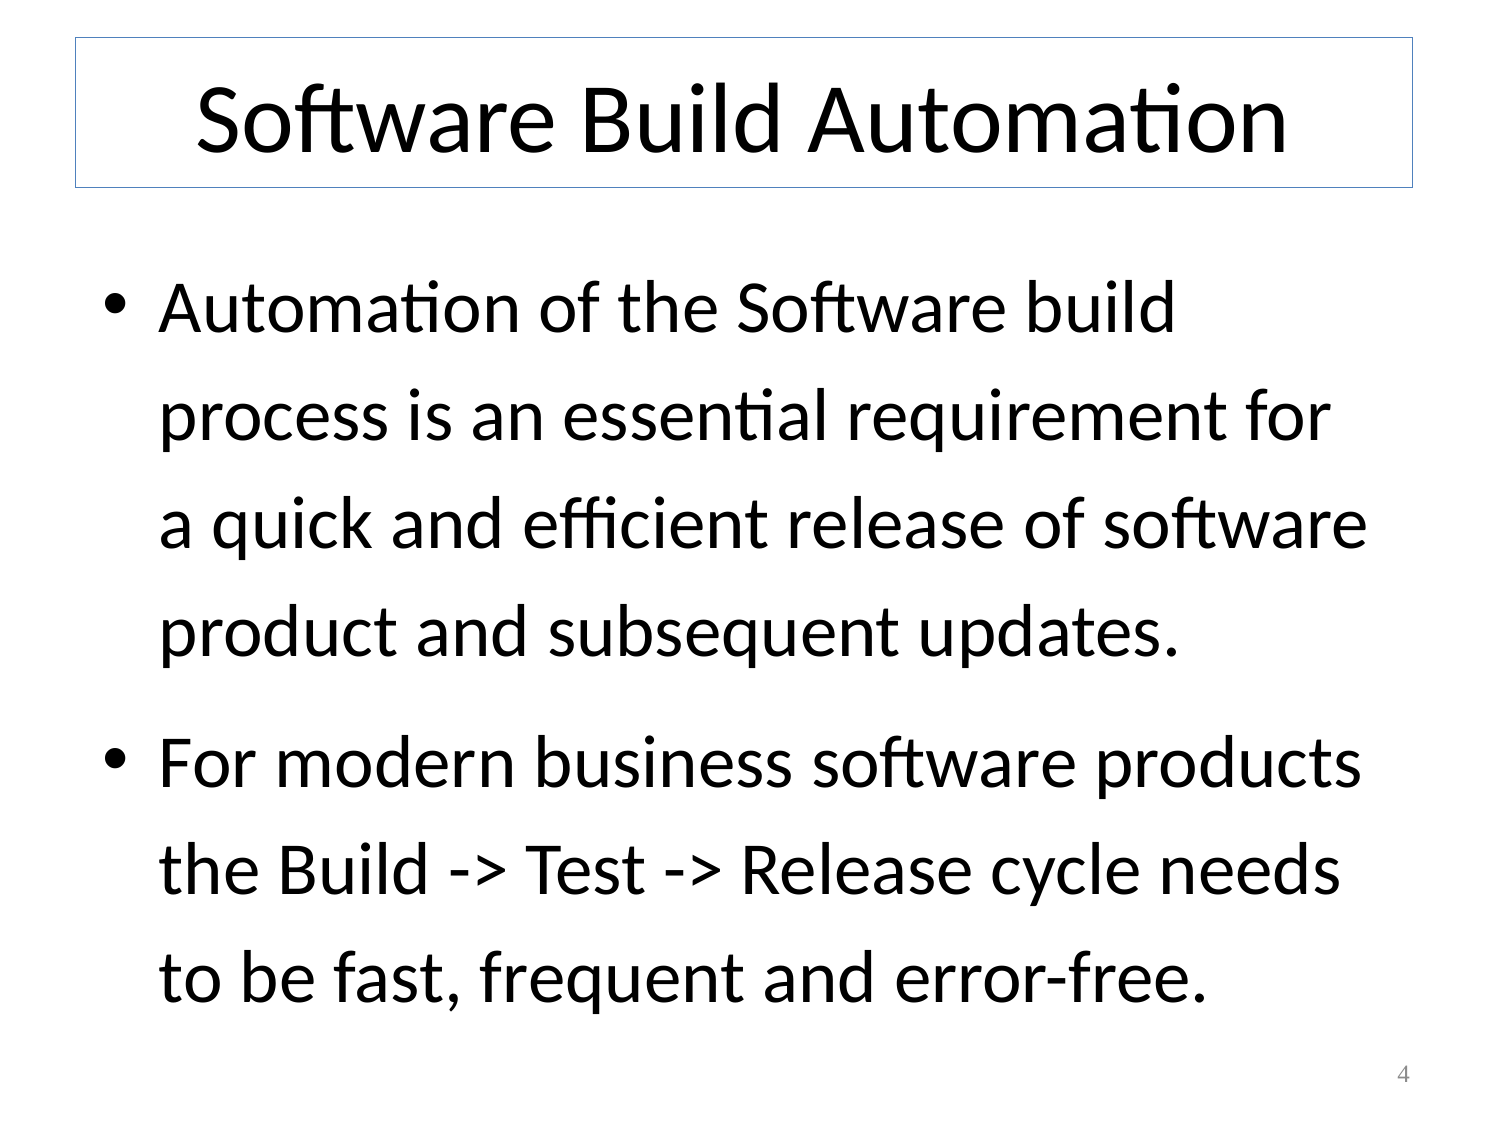

# Software Build Automation
Automation of the Software build process is an essential requirement for a quick and efficient release of software product and subsequent updates.
For modern business software products the Build -> Test -> Release cycle needs to be fast, frequent and error-free.
4